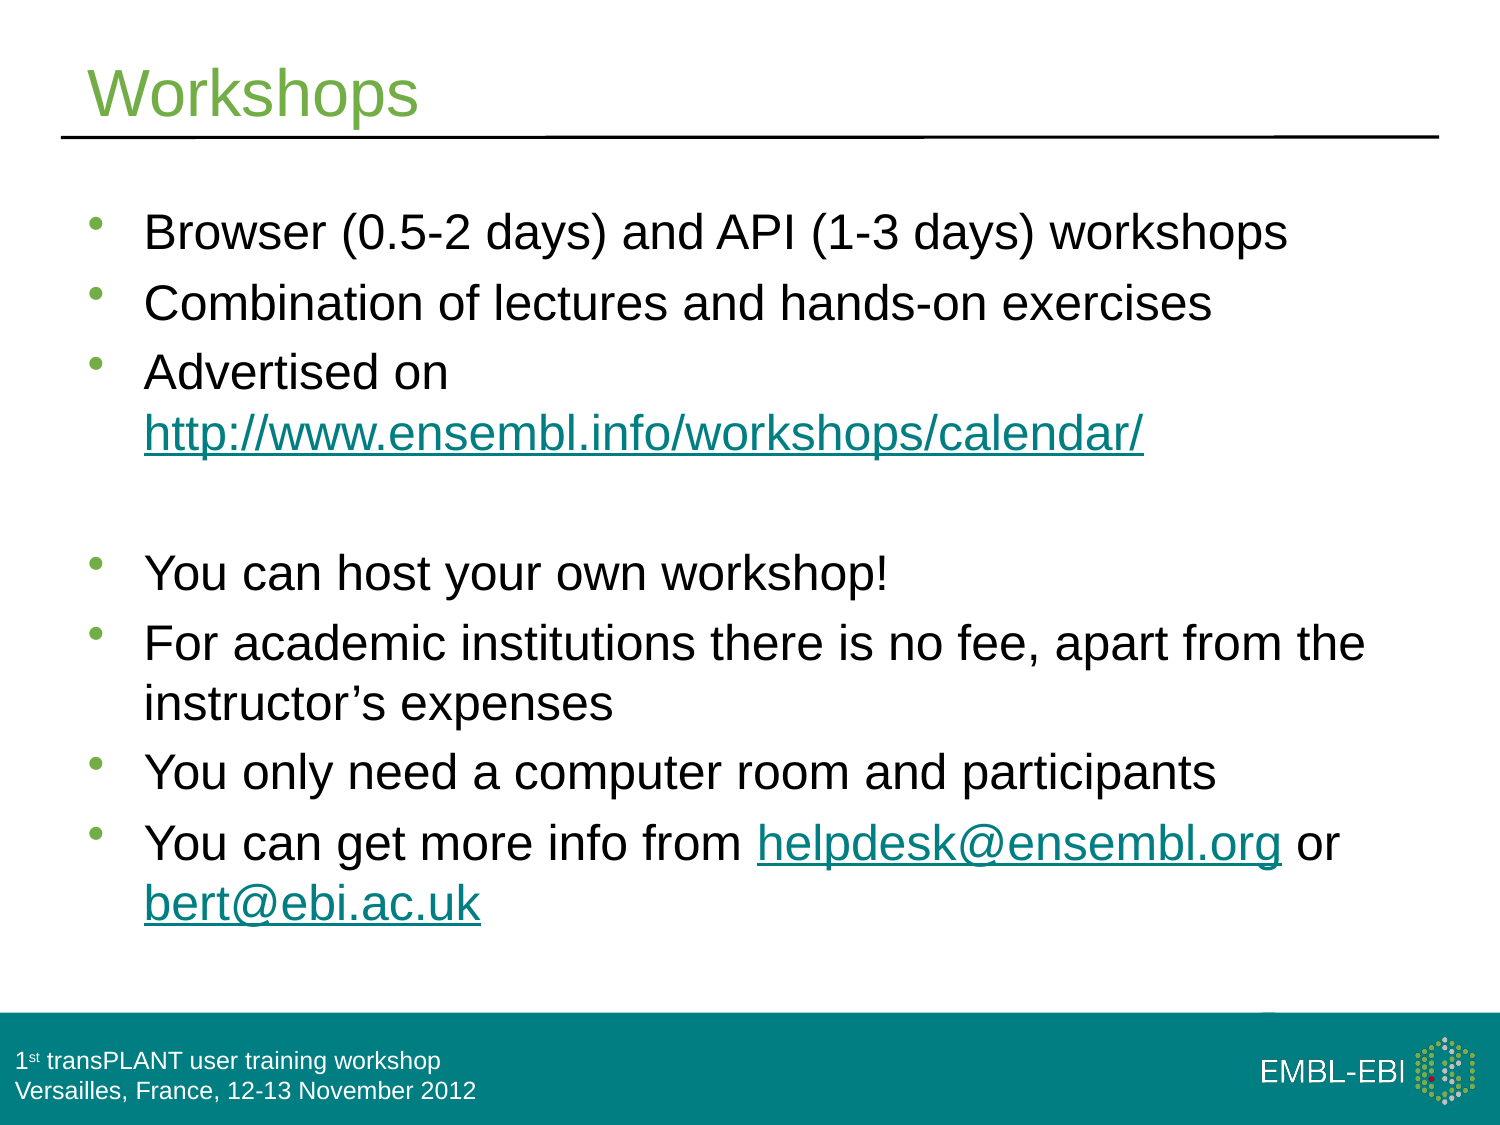

# Workshops
Browser (0.5-2 days) and API (1-3 days) workshops
Combination of lectures and hands-on exercises
Advertised on http://www.ensembl.info/workshops/calendar/

You can host your own workshop!
For academic institutions there is no fee, apart from the instructor’s expenses
You only need a computer room and participants
You can get more info from helpdesk@ensembl.org or bert@ebi.ac.uk